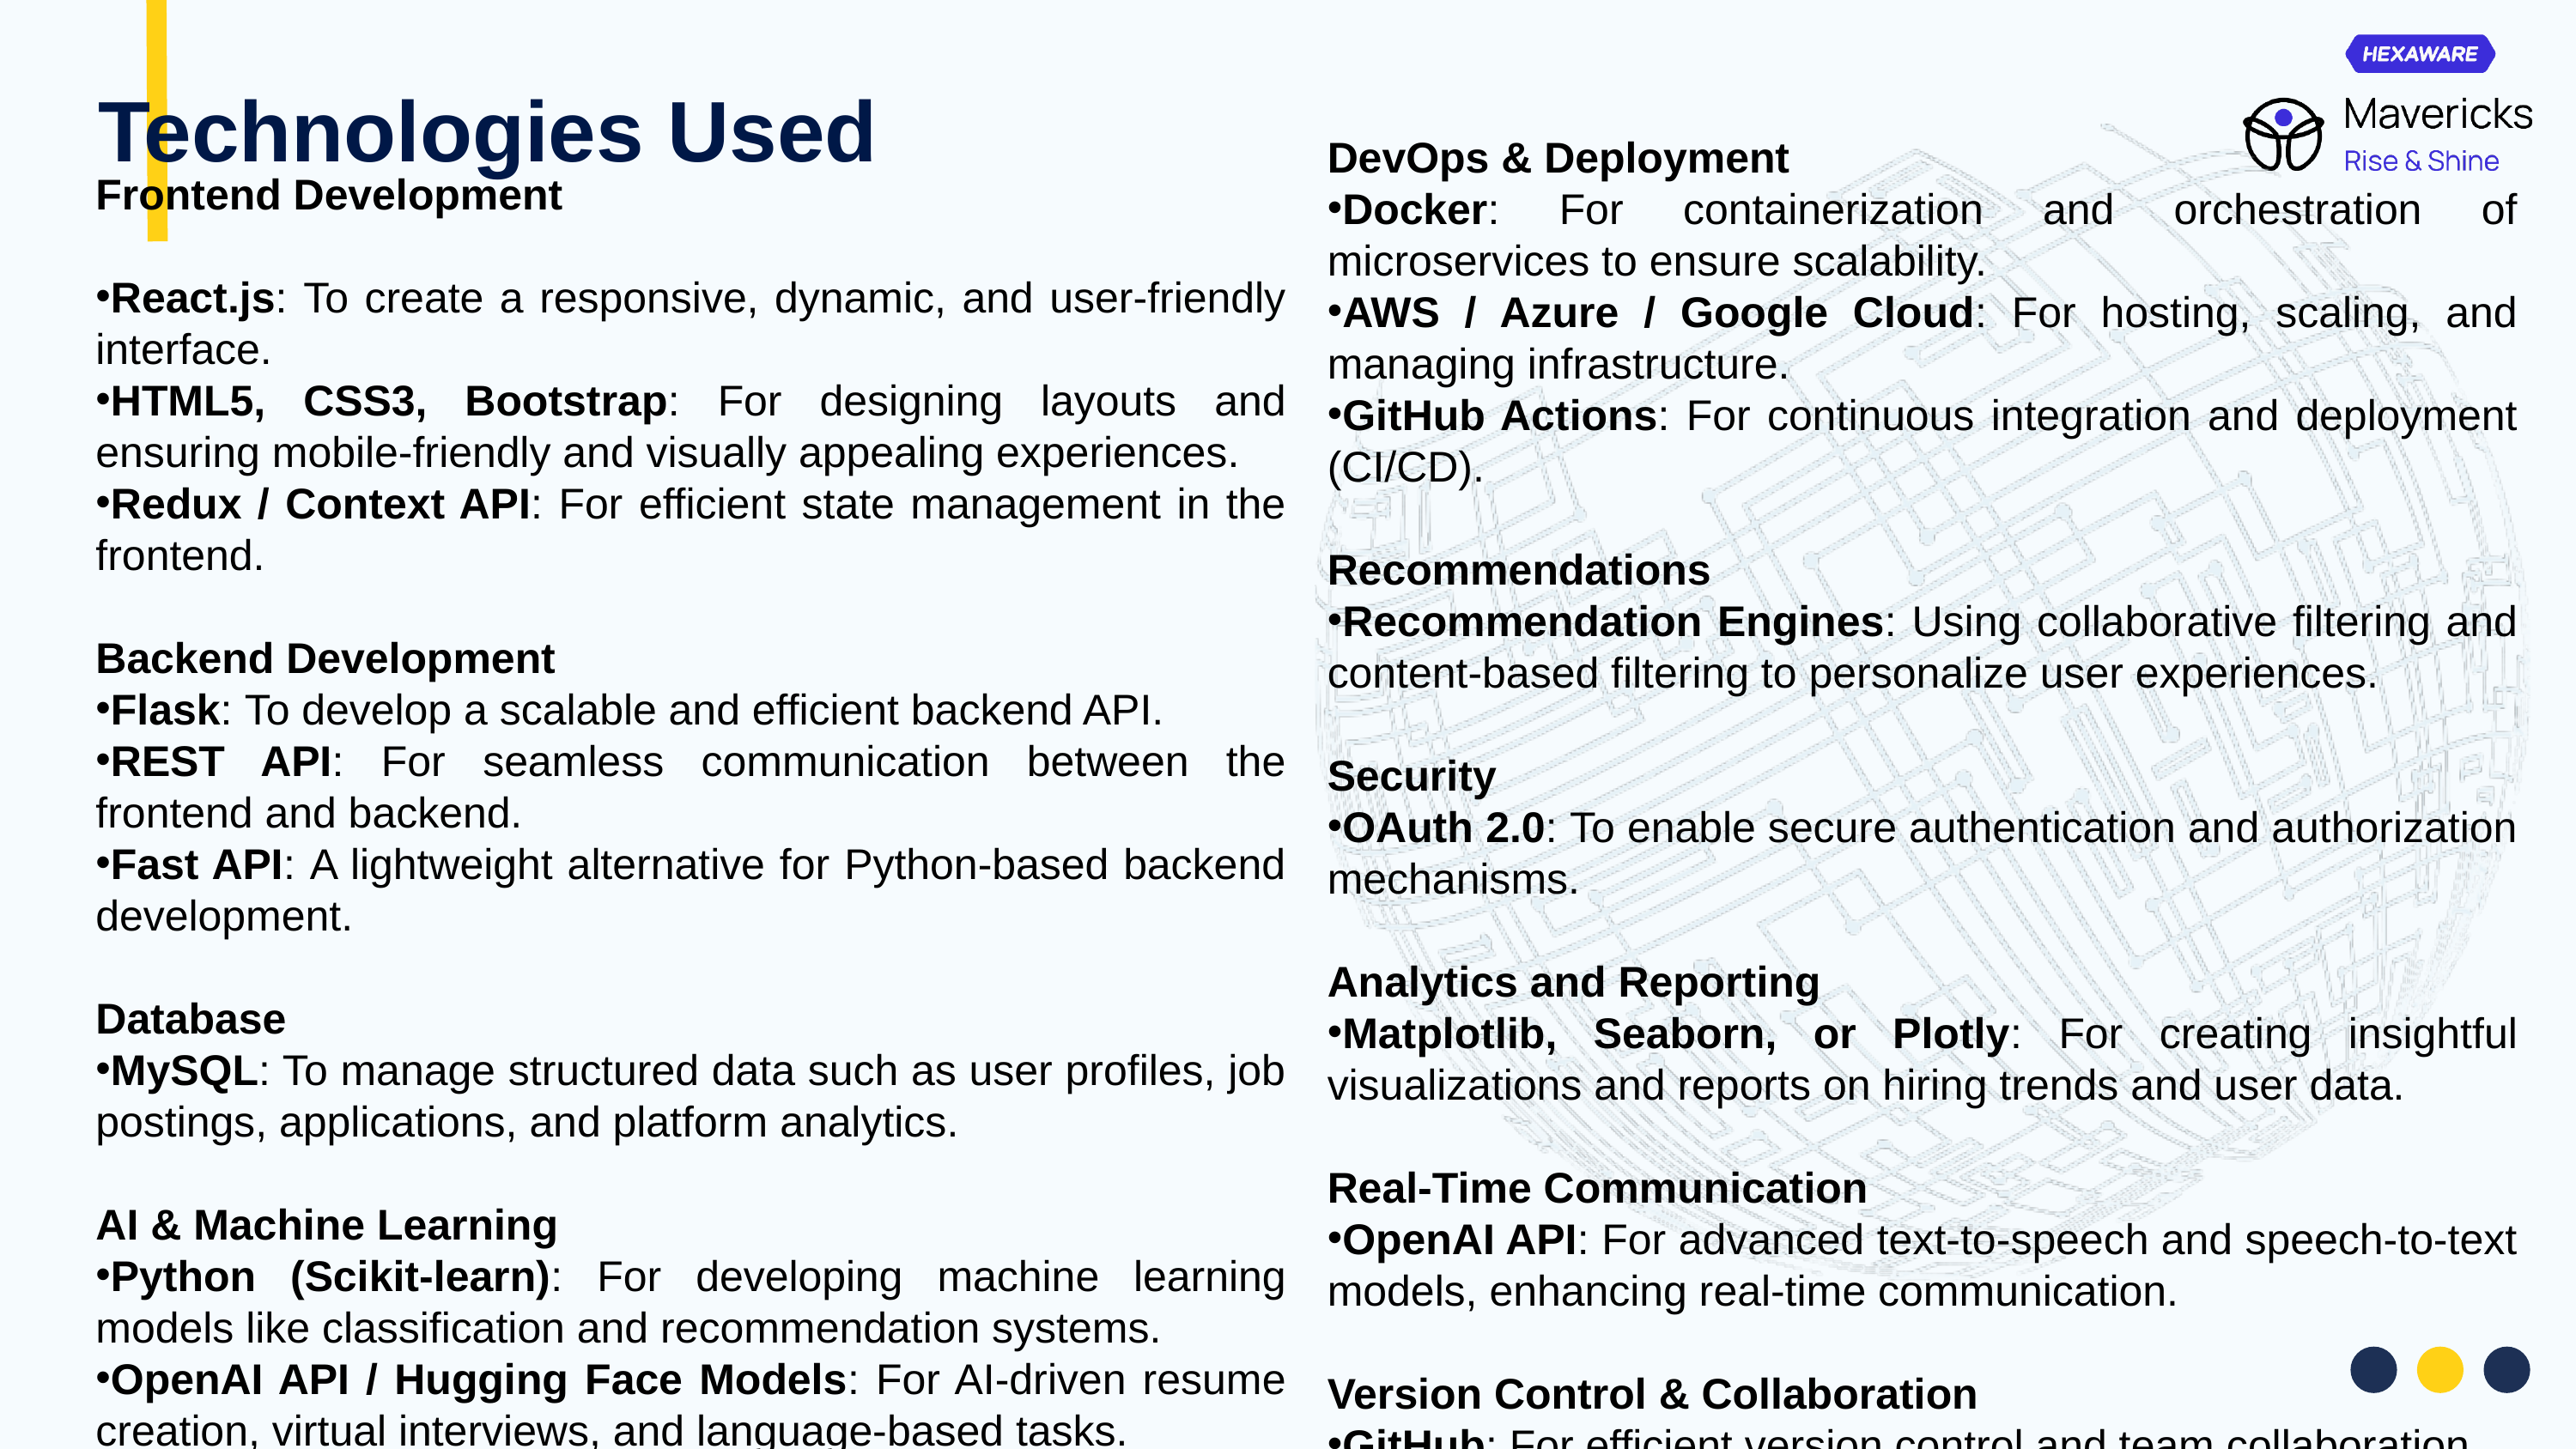

Technologies Used

DevOps & Deployment
Docker: For containerization and orchestration of microservices to ensure scalability.
AWS / Azure / Google Cloud: For hosting, scaling, and managing infrastructure.
GitHub Actions: For continuous integration and deployment (CI/CD).

Recommendations
Recommendation Engines: Using collaborative filtering and content-based filtering to personalize user experiences.

Security
OAuth 2.0: To enable secure authentication and authorization mechanisms.

Analytics and Reporting
Matplotlib, Seaborn, or Plotly: For creating insightful visualizations and reports on hiring trends and user data.

Real-Time Communication
OpenAI API: For advanced text-to-speech and speech-to-text models, enhancing real-time communication.

Version Control & Collaboration
GitHub: For efficient version control and team collaboration.
Frontend Development

React.js: To create a responsive, dynamic, and user-friendly interface.
HTML5, CSS3, Bootstrap: For designing layouts and ensuring mobile-friendly and visually appealing experiences.
Redux / Context API: For efficient state management in the frontend.

Backend Development
Flask: To develop a scalable and efficient backend API.
REST API: For seamless communication between the frontend and backend.
Fast API: A lightweight alternative for Python-based backend development.

Database
MySQL: To manage structured data such as user profiles, job postings, applications, and platform analytics.

AI & Machine Learning
Python (Scikit-learn): For developing machine learning models like classification and recommendation systems.
OpenAI API / Hugging Face Models: For AI-driven resume creation, virtual interviews, and language-based tasks.